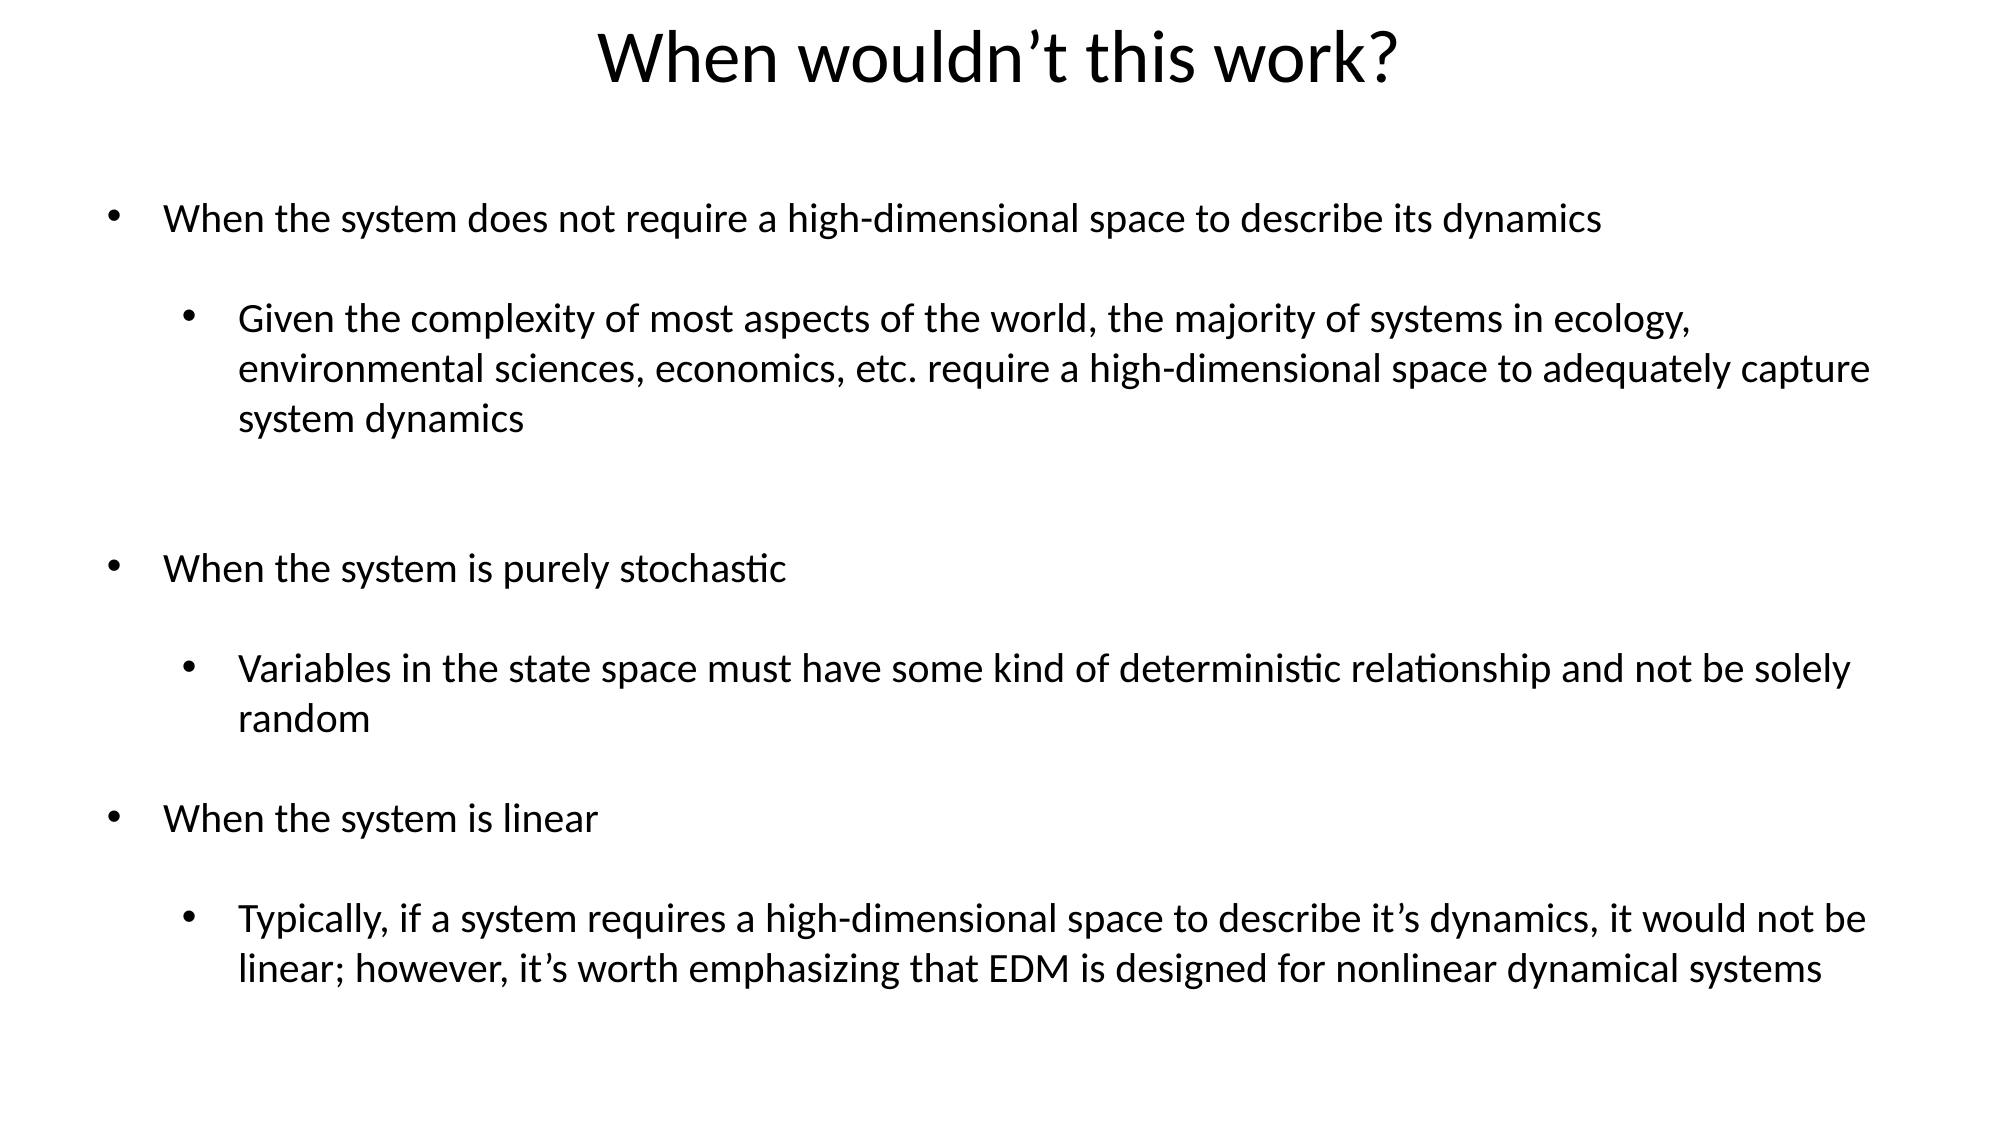

When wouldn’t this work?
When the system does not require a high-dimensional space to describe its dynamics

Given the complexity of most aspects of the world, the majority of systems in ecology, environmental sciences, economics, etc. require a high-dimensional space to adequately capture system dynamics

When the system is purely stochastic

Variables in the state space must have some kind of deterministic relationship and not be solely random

When the system is linear

Typically, if a system requires a high-dimensional space to describe it’s dynamics, it would not be linear; however, it’s worth emphasizing that EDM is designed for nonlinear dynamical systems